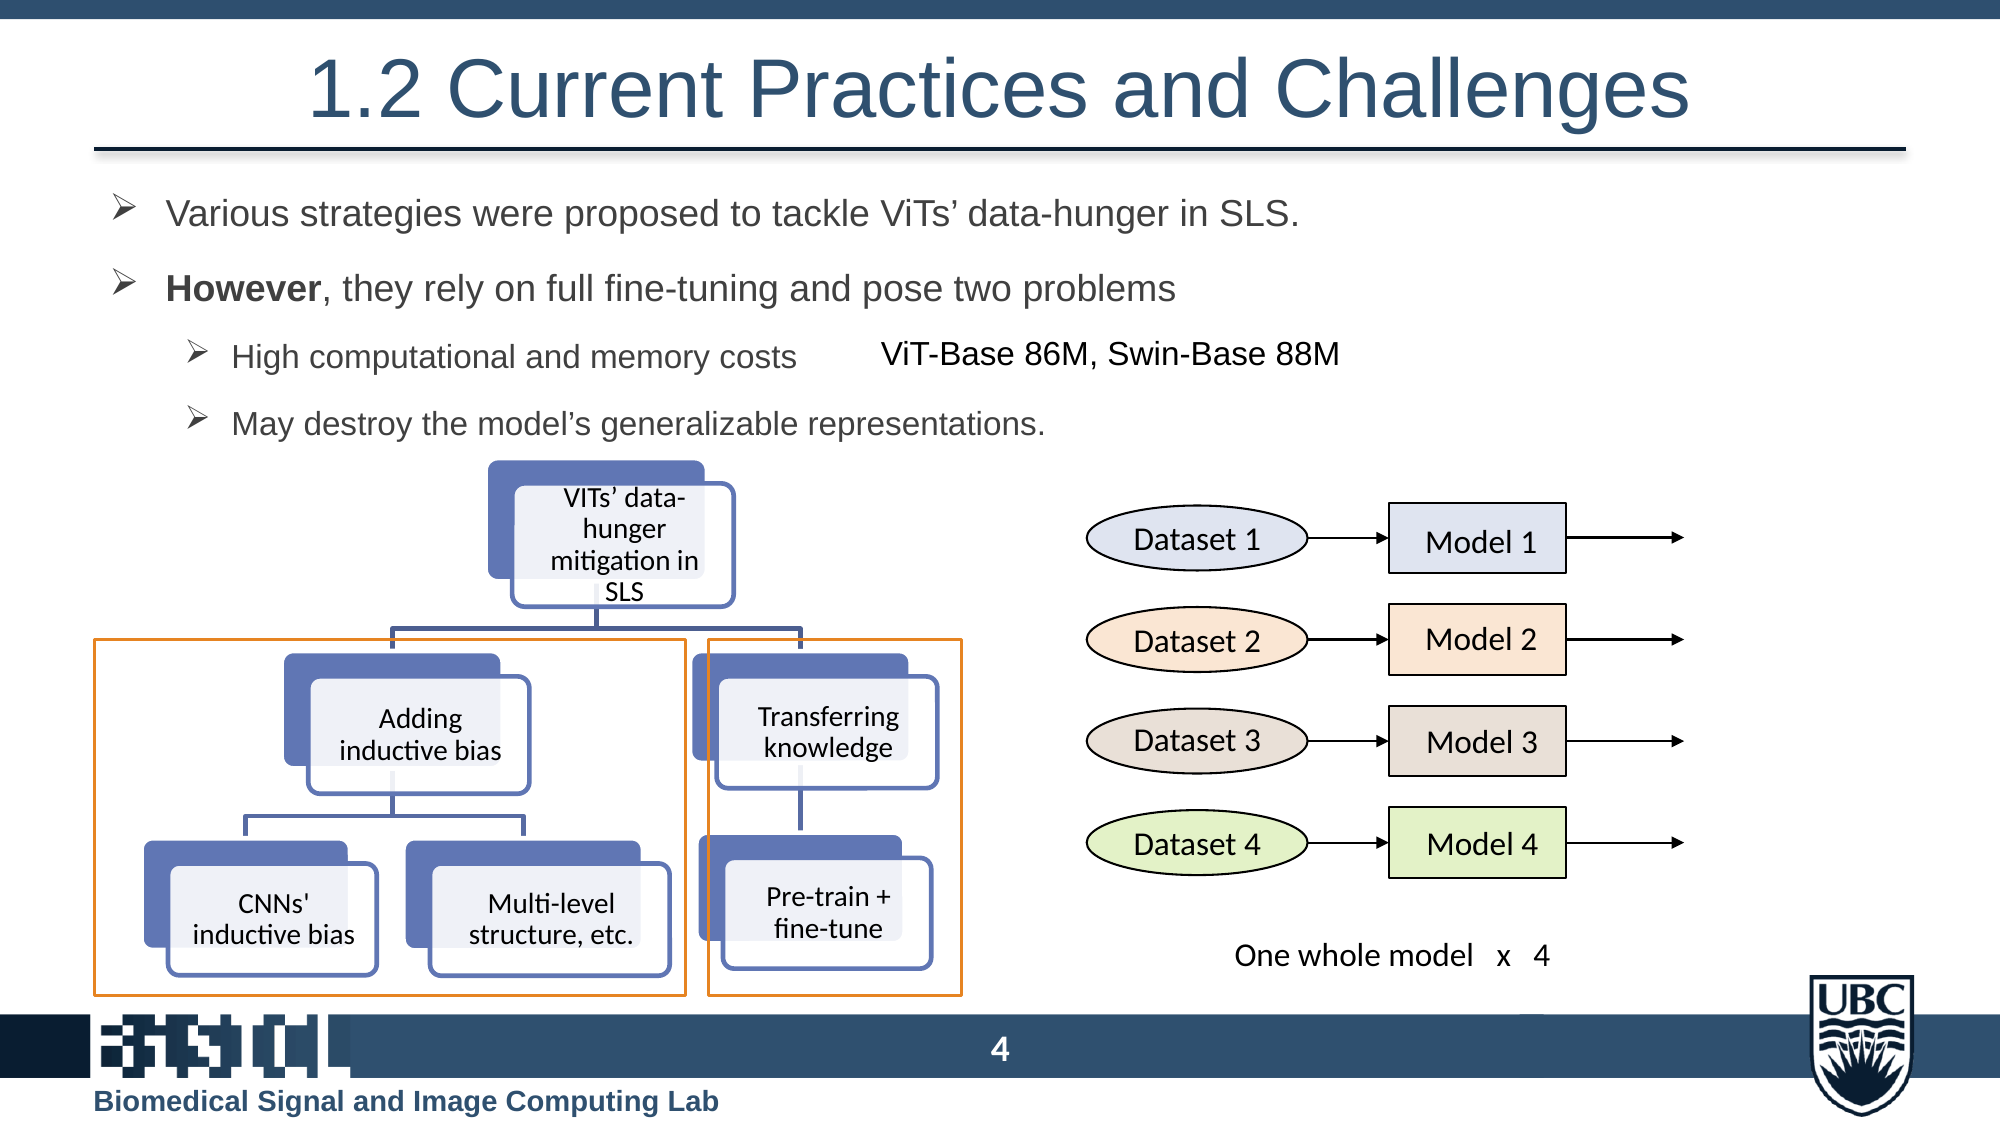

# 1.2 Current Practices and Challenges
Various strategies were proposed to tackle ViTs’ data-hunger in SLS.
However, they rely on full fine-tuning and pose two problems
High computational and memory costs
May destroy the model’s generalizable representations.
ViT-Base 86M, Swin-Base 88M
VITs’ data-hunger mitigation in SLS
Adding inductive bias
CNNs' inductive bias
Multi-level structure, etc.
Transferring knowledge
Pre-train + fine-tune

Dataset 1
Model 1

Model 2
Dataset 2

Dataset 3
Model 3

Model 4
Dataset 4
One whole model   x   4

4